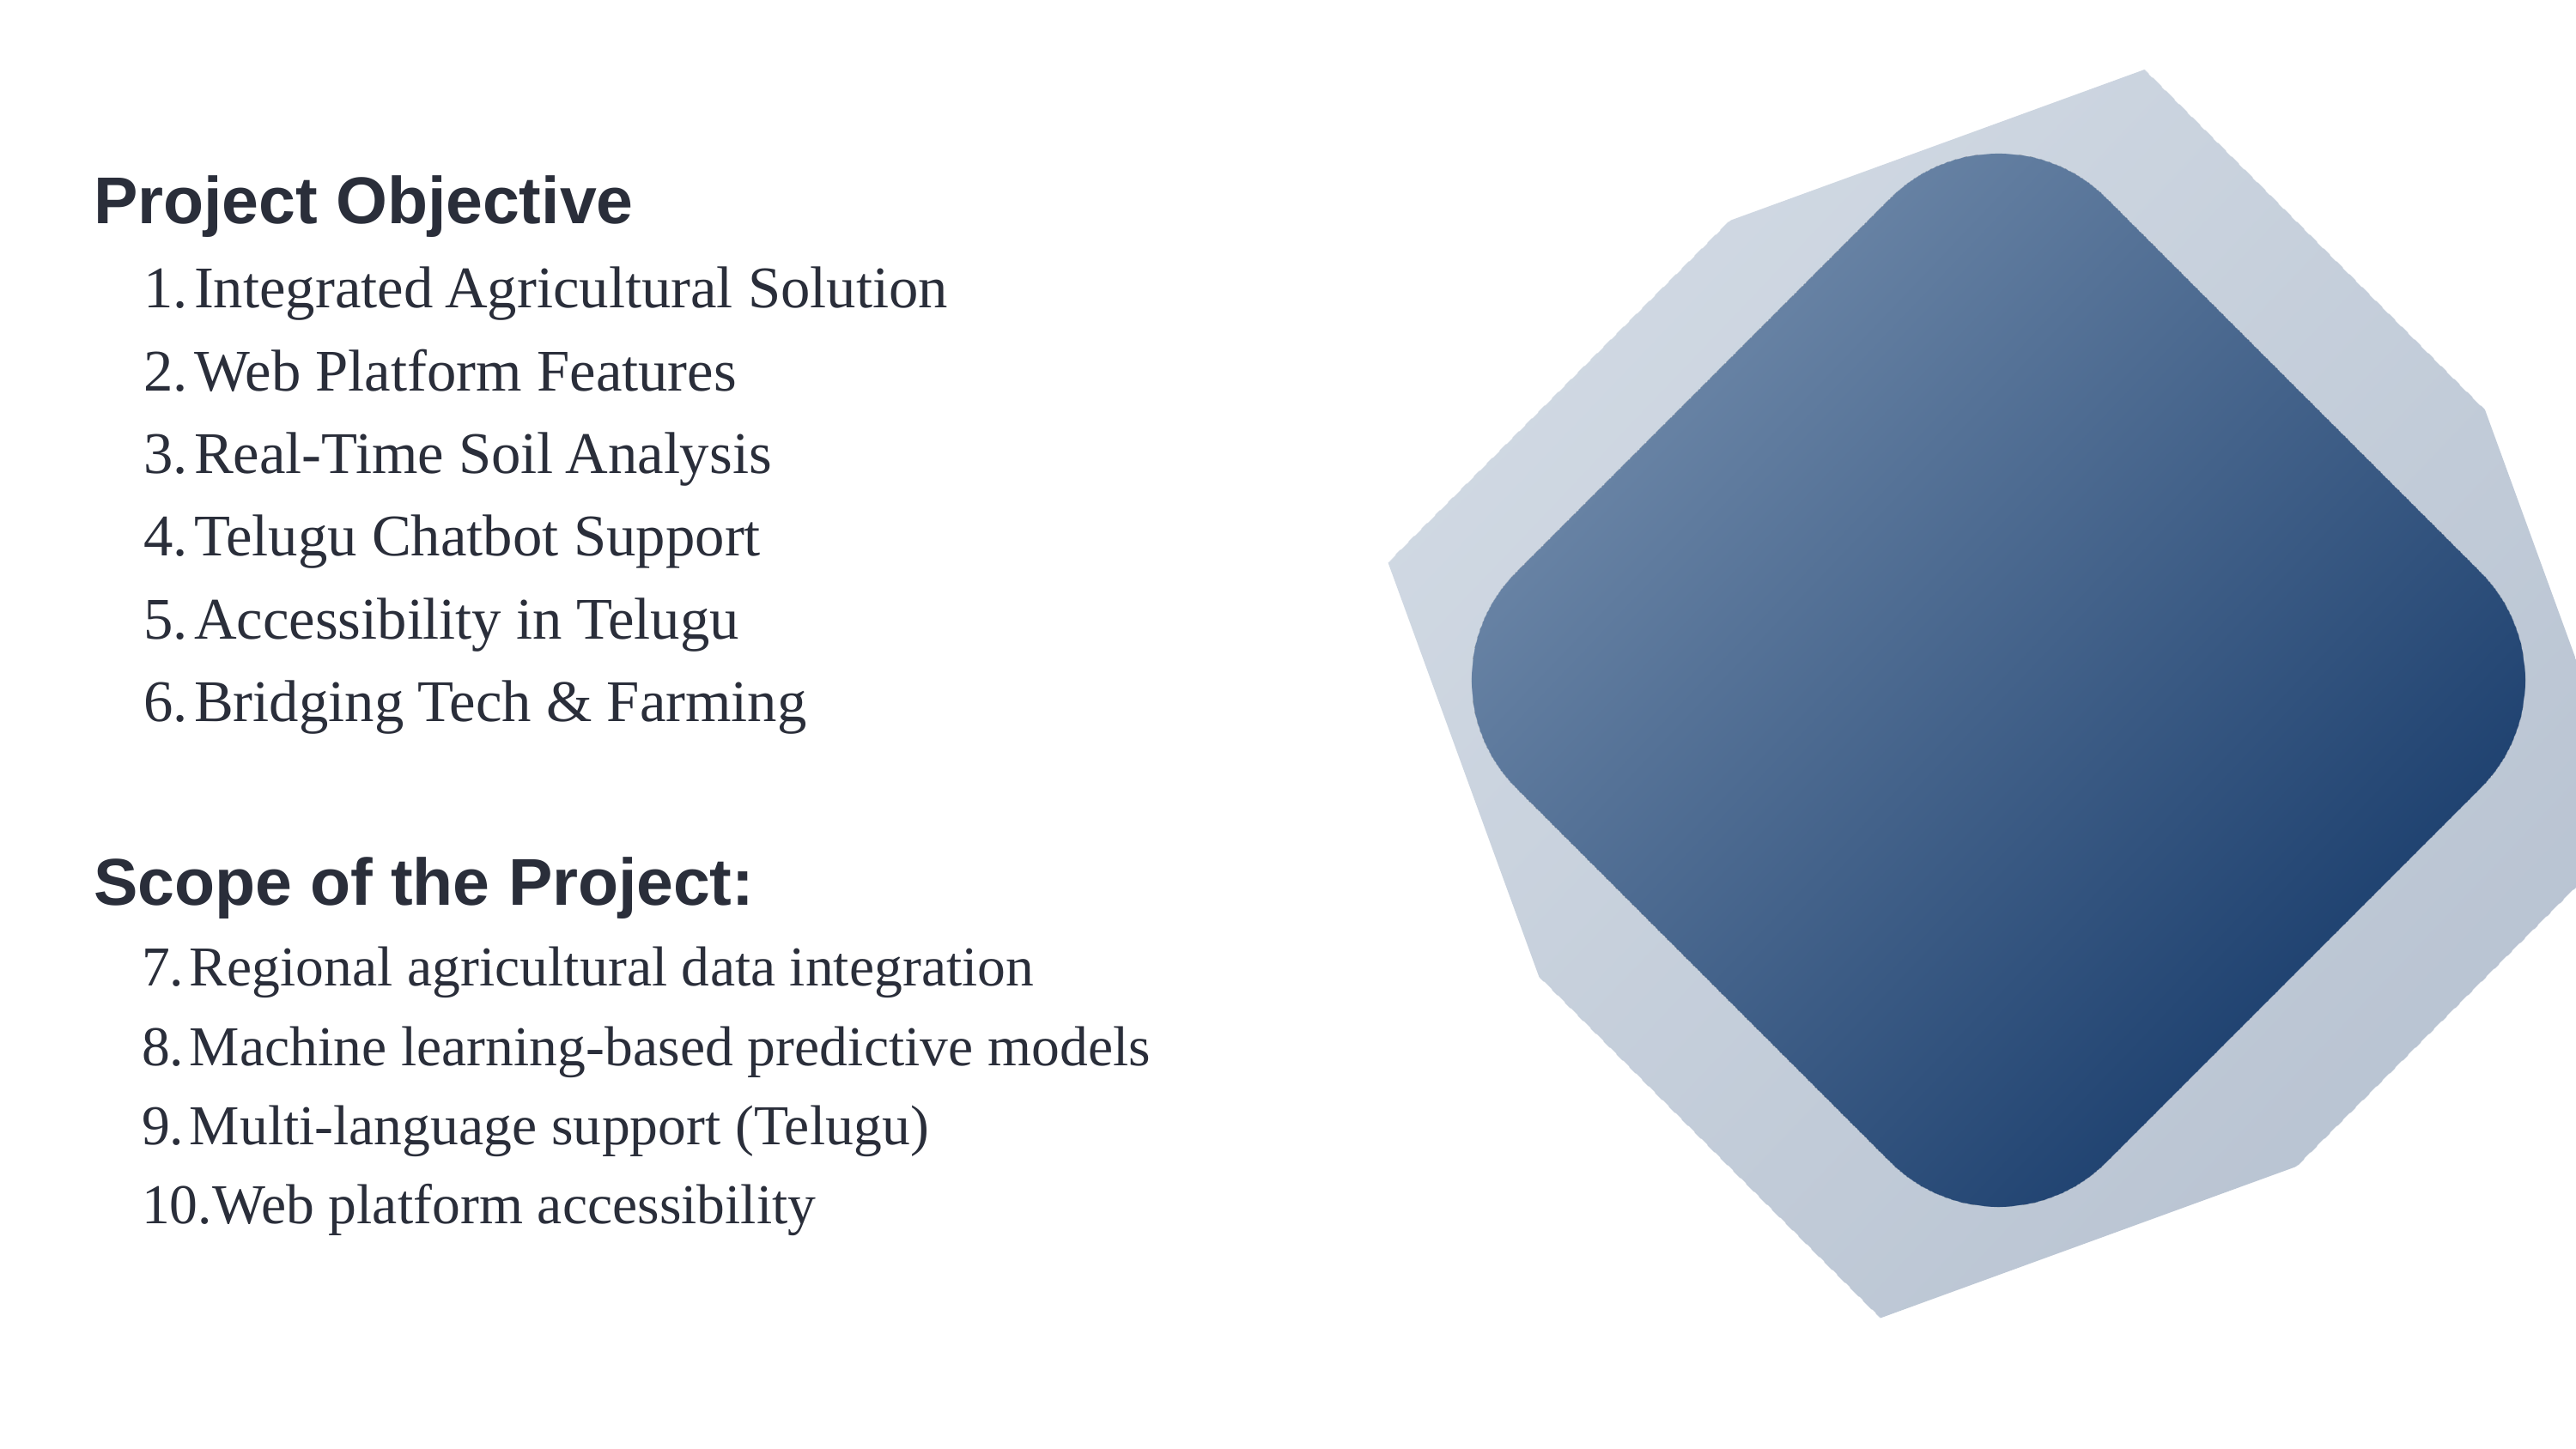

Project Objective
Integrated Agricultural Solution
Web Platform Features
Real-Time Soil Analysis
Telugu Chatbot Support
Accessibility in Telugu
Bridging Tech & Farming

Scope of the Project:
Regional agricultural data integration
Machine learning-based predictive models
Multi-language support (Telugu)
Web platform accessibility